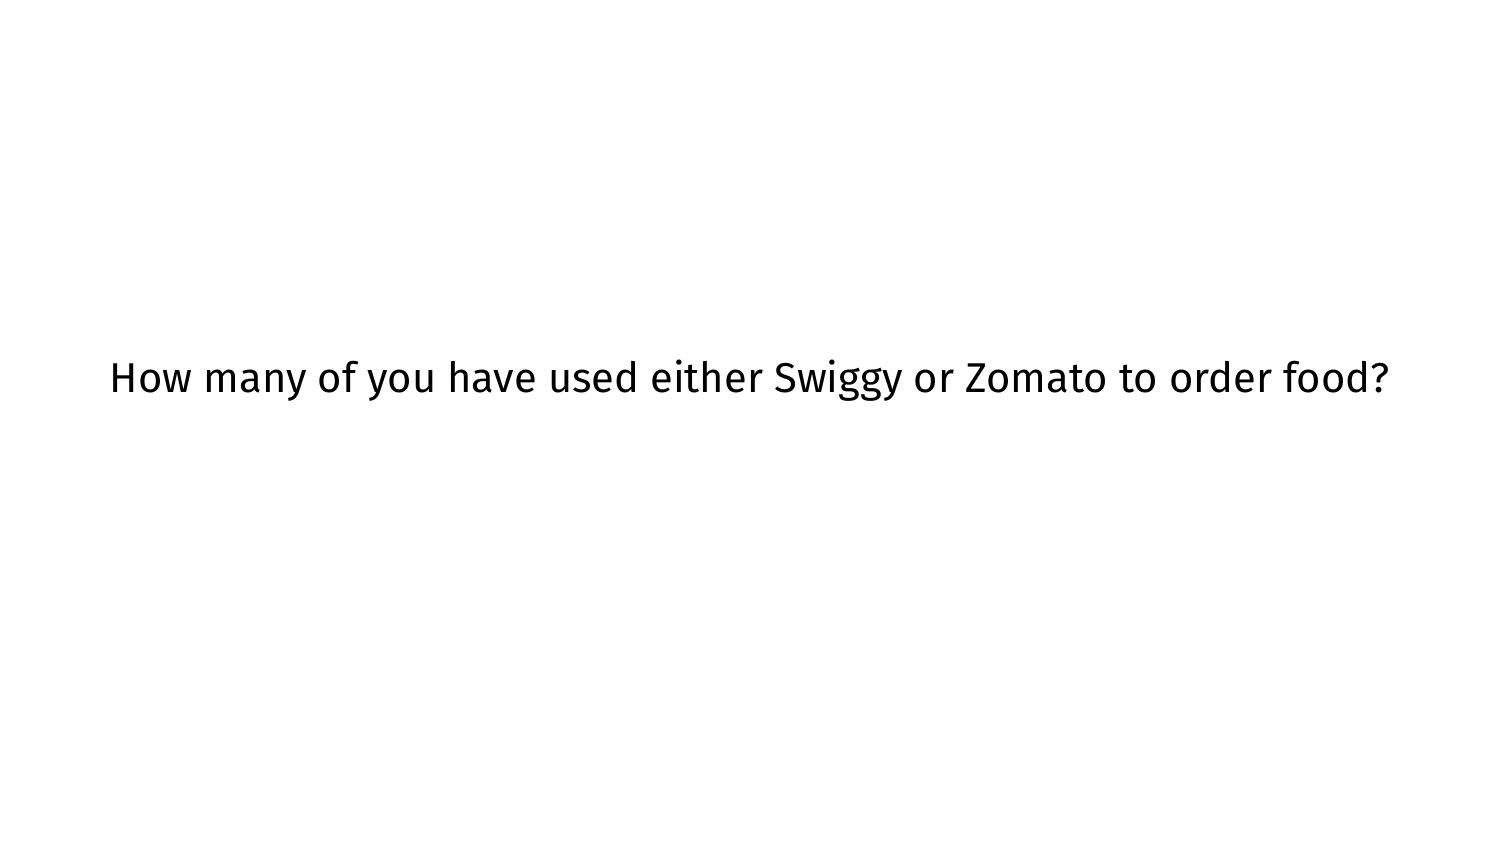

How many of you have used either Swiggy or Zomato to order food?